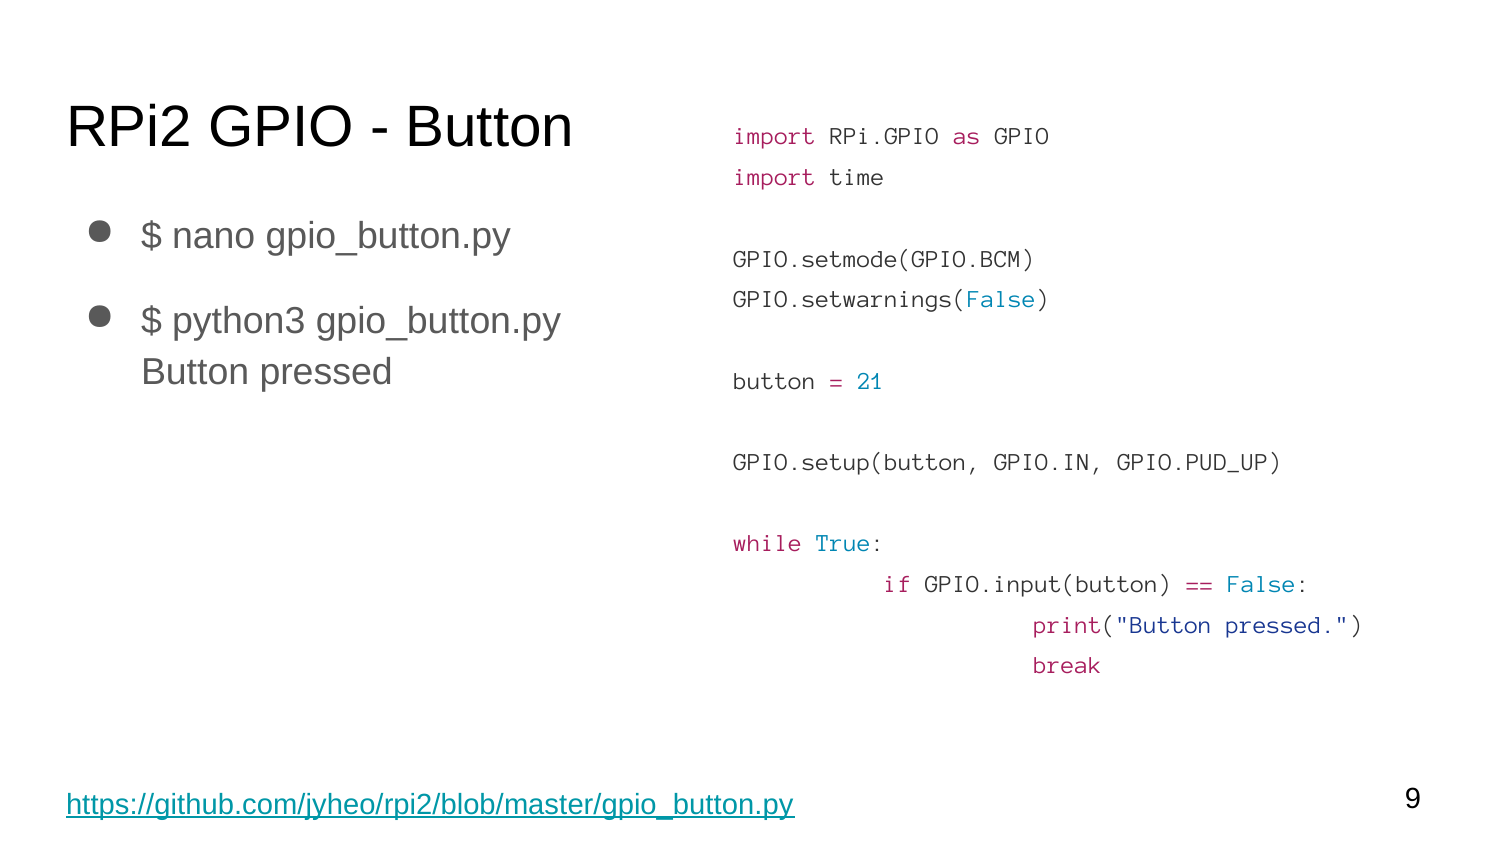

# RPi2 GPIO - Button

import RPi.GPIO as GPIO
import time

GPIO.setmode(GPIO.BCM)
GPIO.setwarnings(False)

button = 21

GPIO.setup(button, GPIO.IN, GPIO.PUD_UP)

while True:
	if GPIO.input(button) == False:
		print("Button pressed.")
		break
$ nano gpio_button.py
$ python3 gpio_button.py
Button pressed
9
https://github.com/jyheo/rpi2/blob/master/gpio_button.py